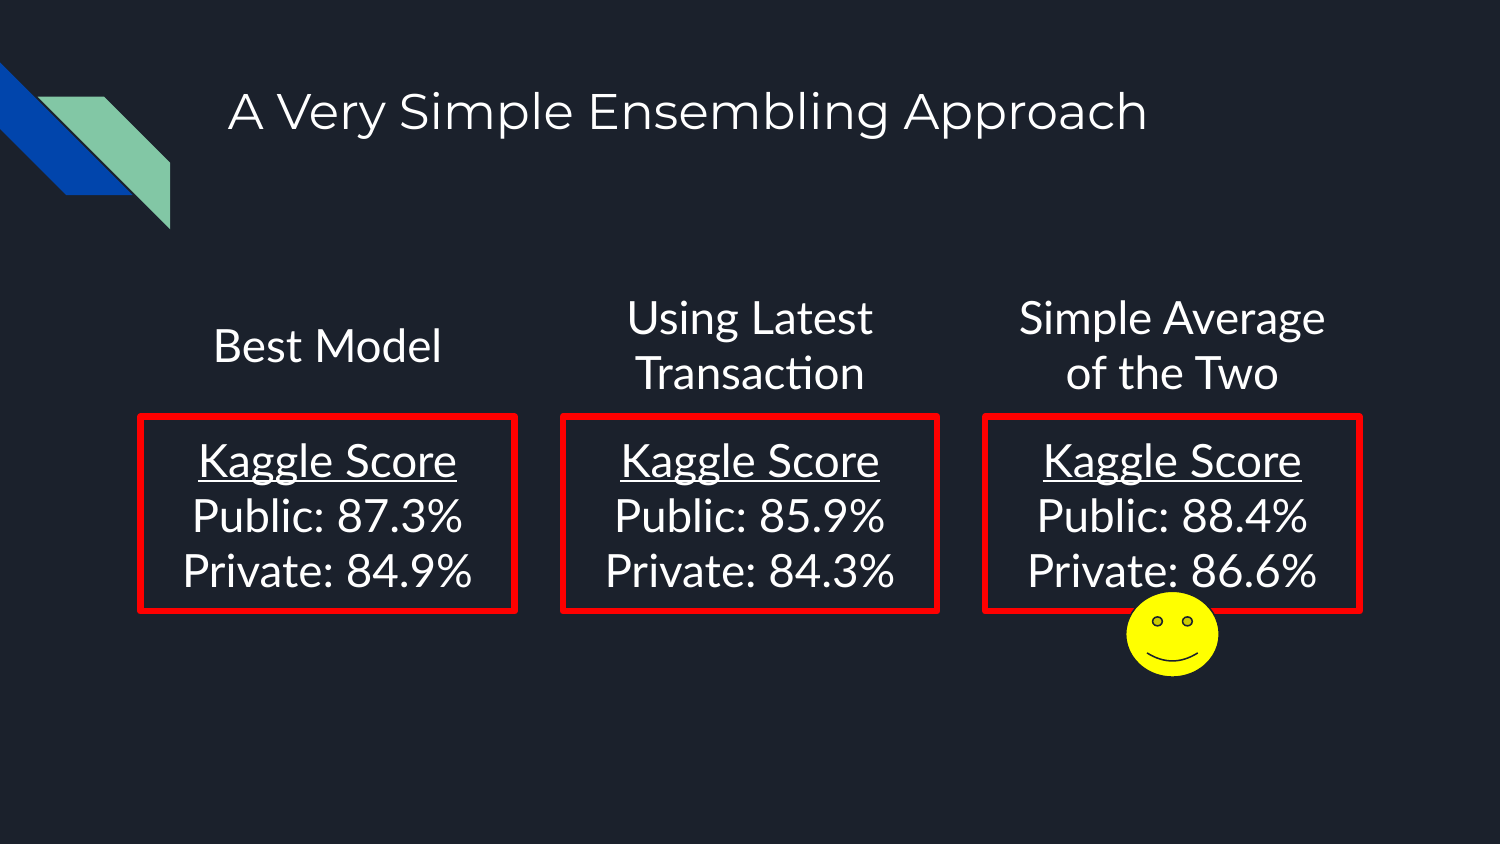

# A Very Simple Ensembling Approach
Using Latest Transaction
Simple Average of the Two
Best Model
Kaggle Score
Public: 87.3%
Private: 84.9%
Kaggle Score
Public: 85.9%
Private: 84.3%
Kaggle Score
Public: 88.4%
Private: 86.6%